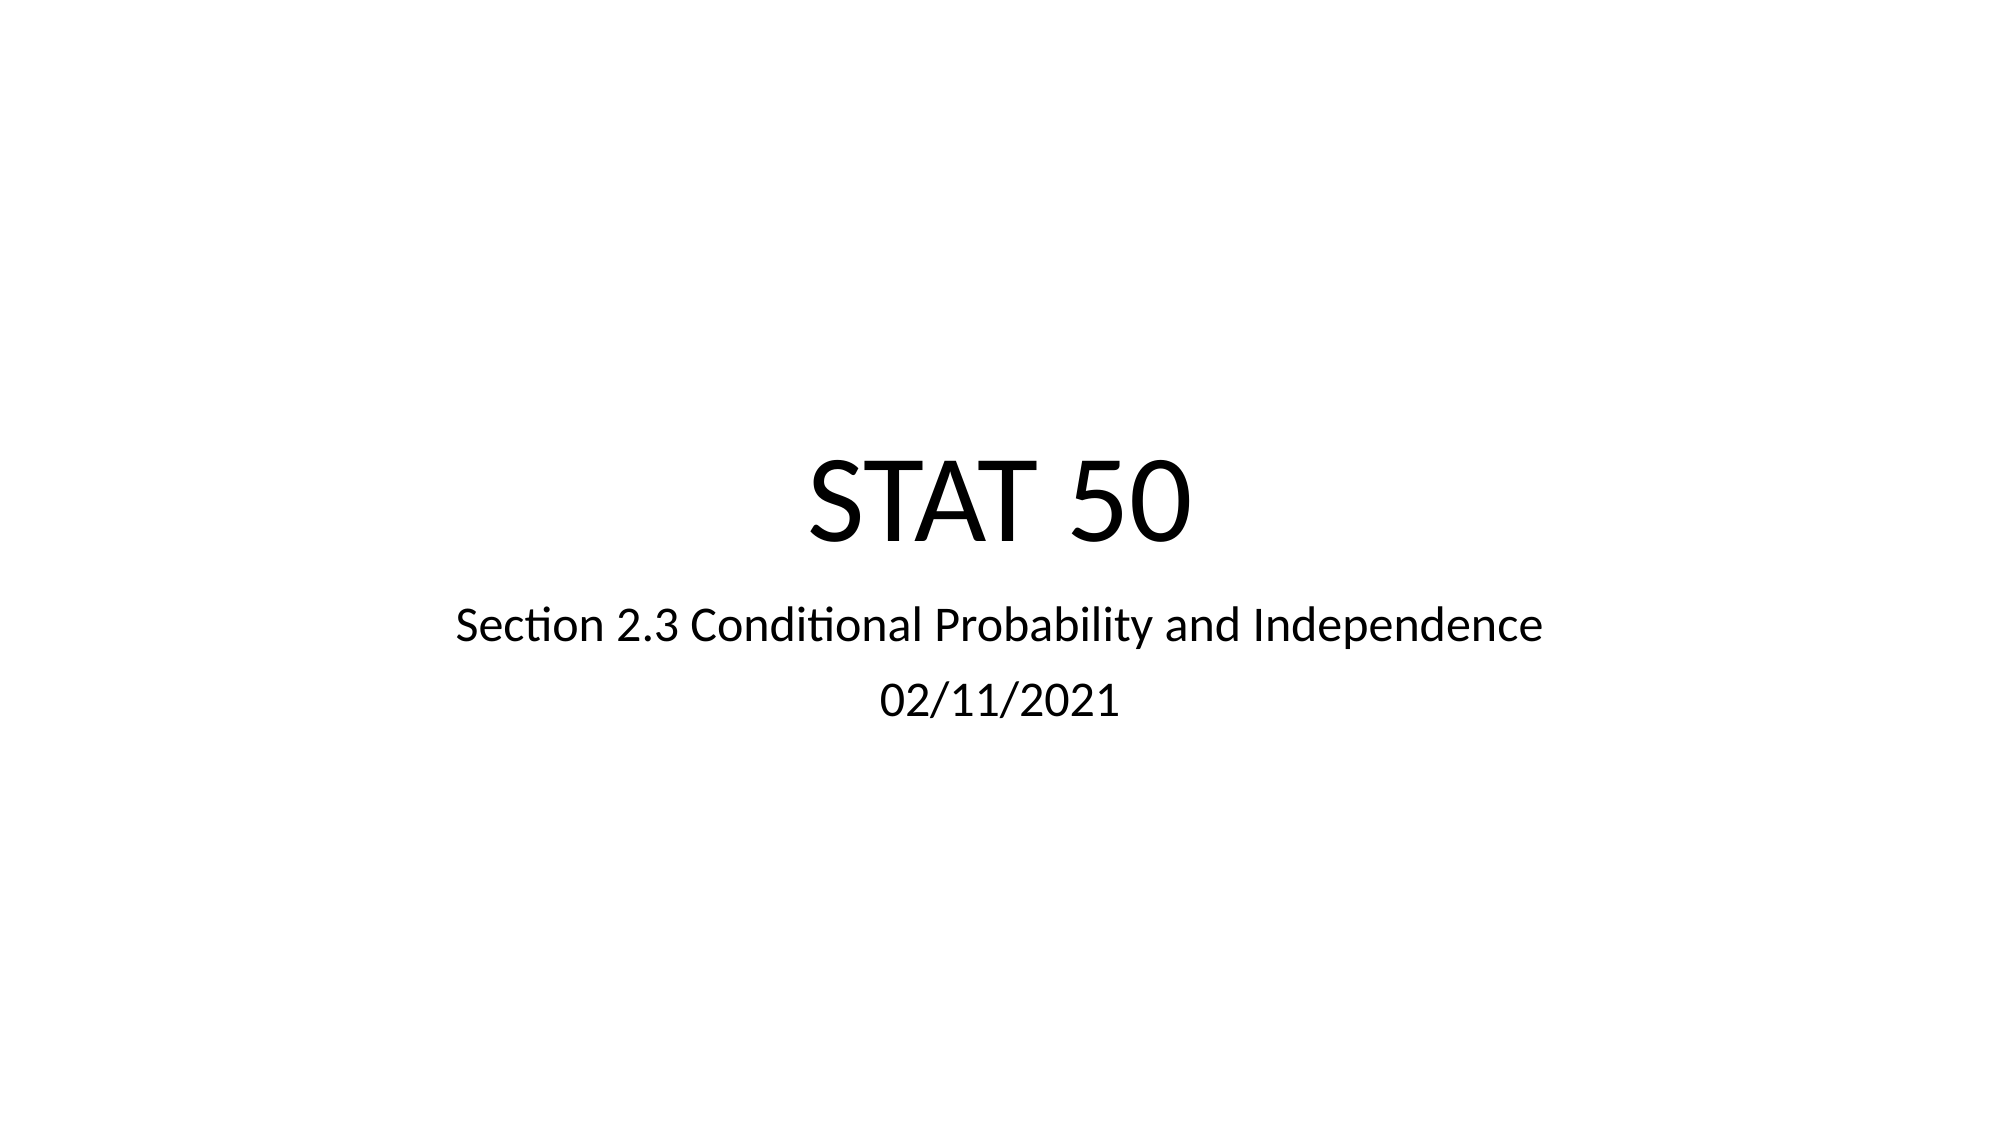

# STAT 50
Section 2.3 Conditional Probability and Independence
02/11/2021